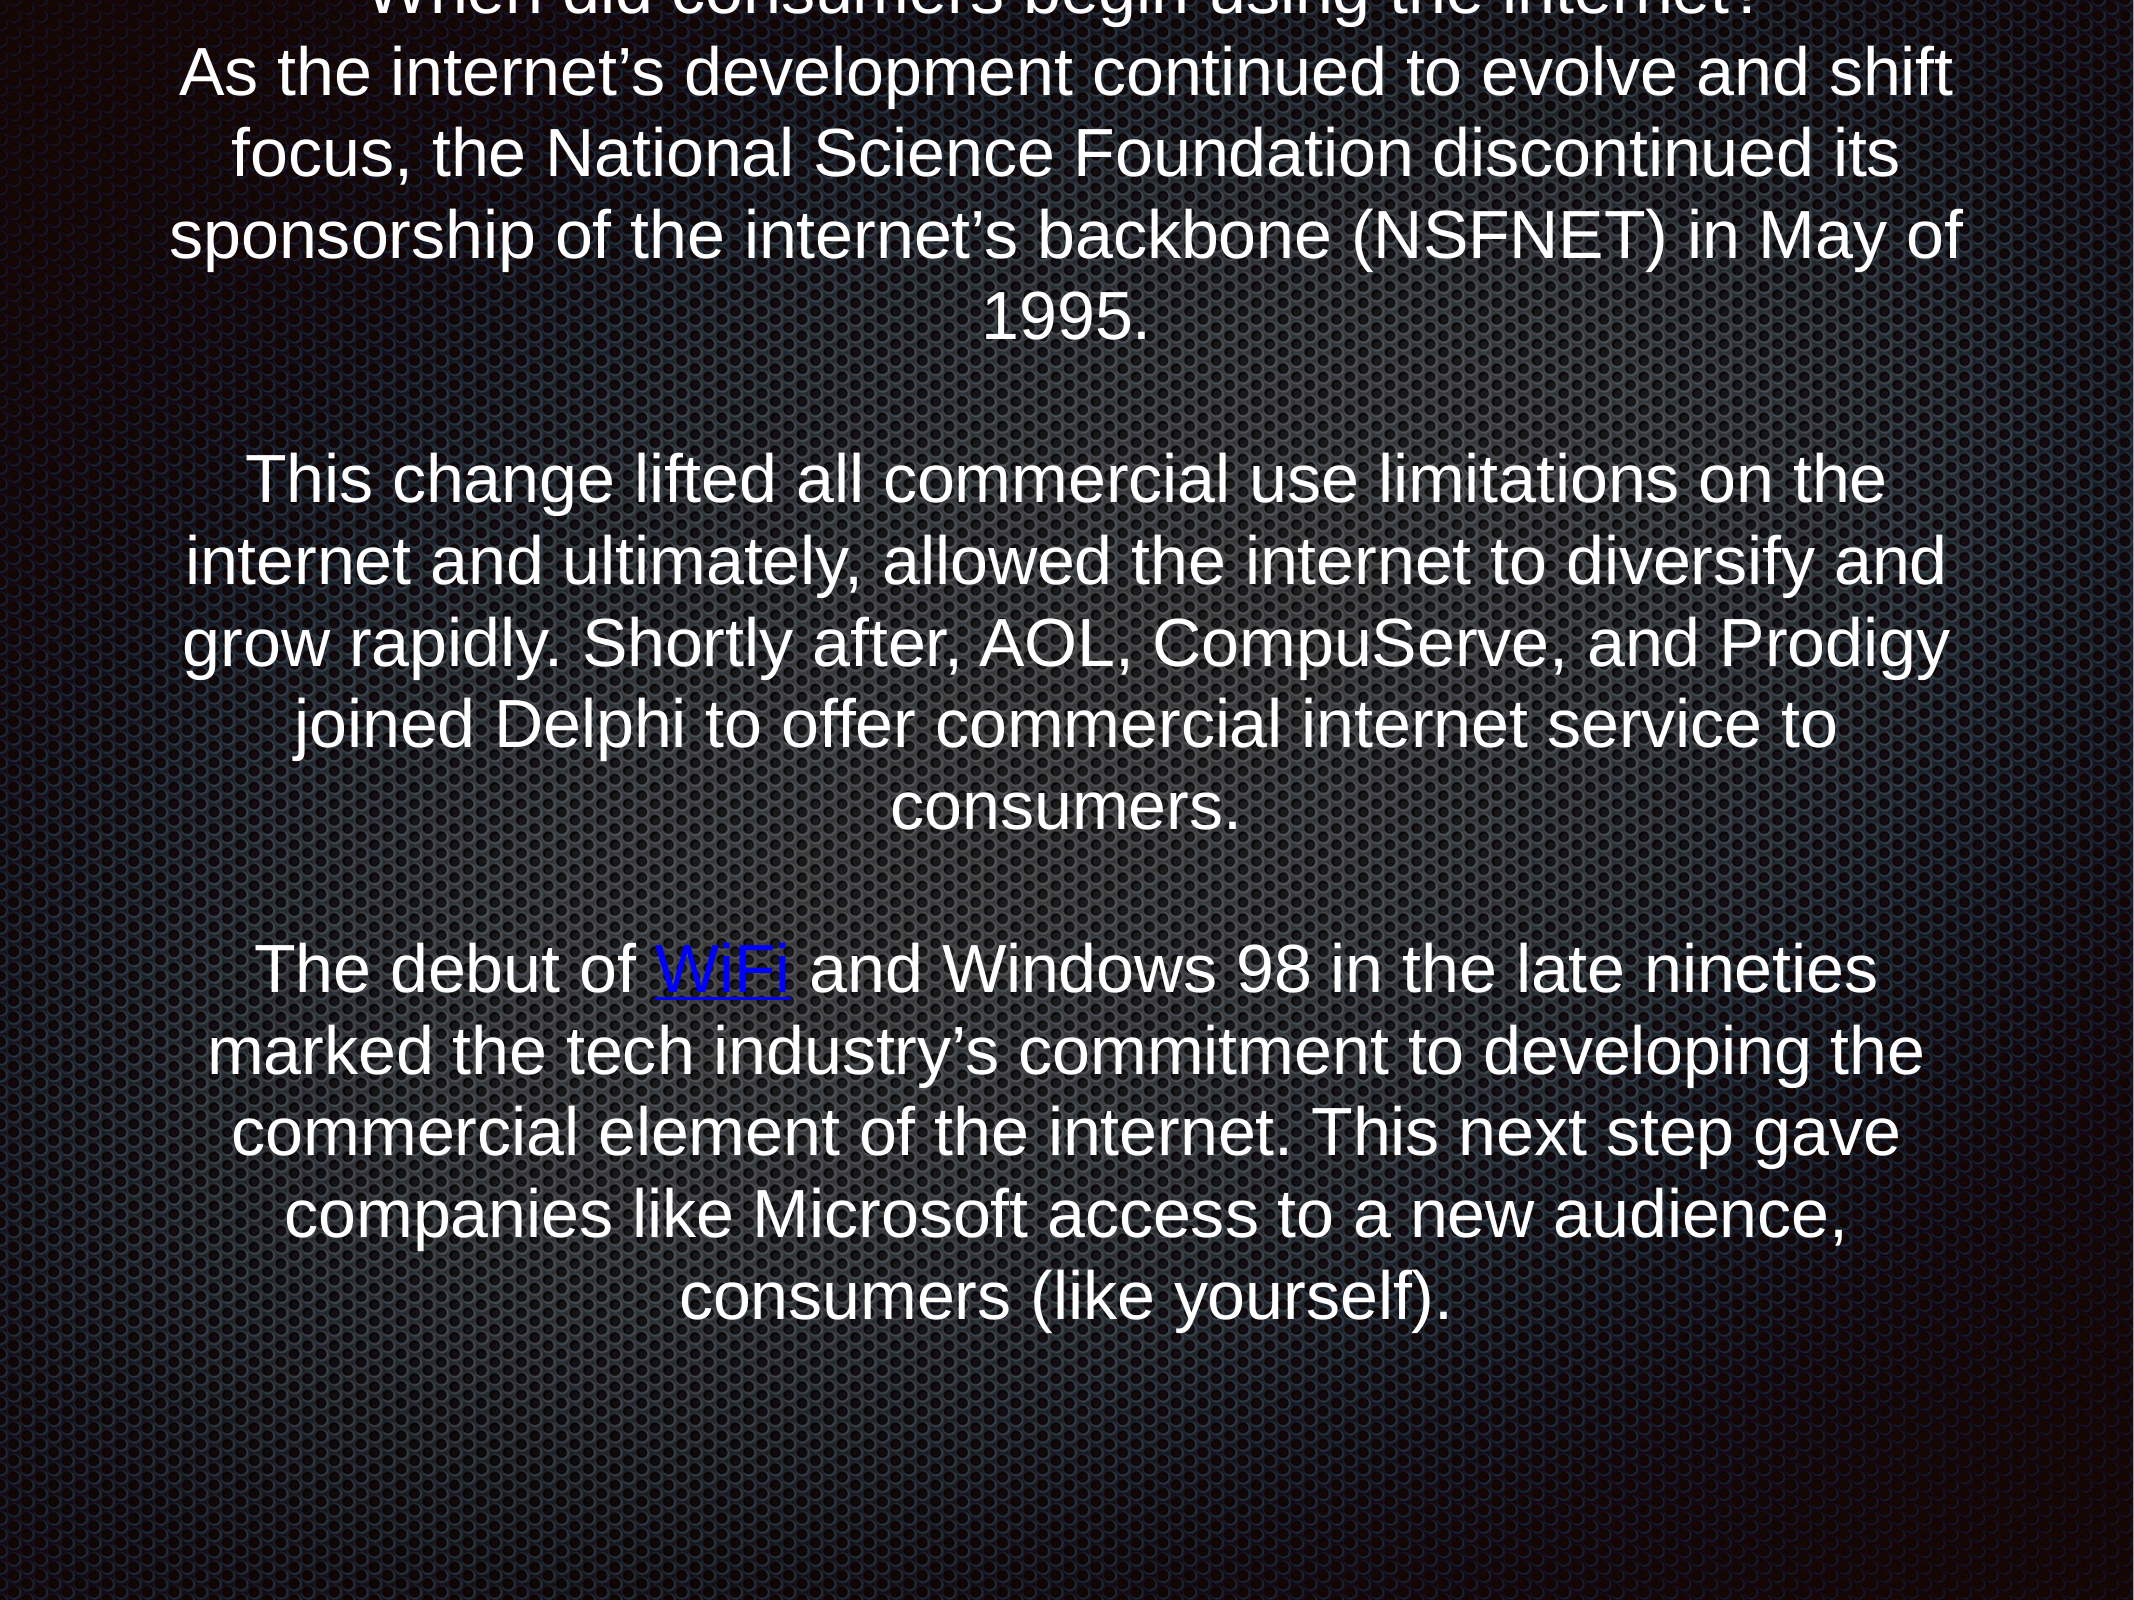

# When did consumers begin using the internet?
As the internet’s development continued to evolve and shift focus, the National Science Foundation discontinued its sponsorship of the internet’s backbone (NSFNET) in May of 1995.

This change lifted all commercial use limitations on the internet and ultimately, allowed the internet to diversify and grow rapidly. Shortly after, AOL, CompuServe, and Prodigy joined Delphi to offer commercial internet service to consumers.

The debut of WiFi and Windows 98 in the late nineties marked the tech industry’s commitment to developing the commercial element of the internet. This next step gave companies like Microsoft access to a new audience, consumers (like yourself).